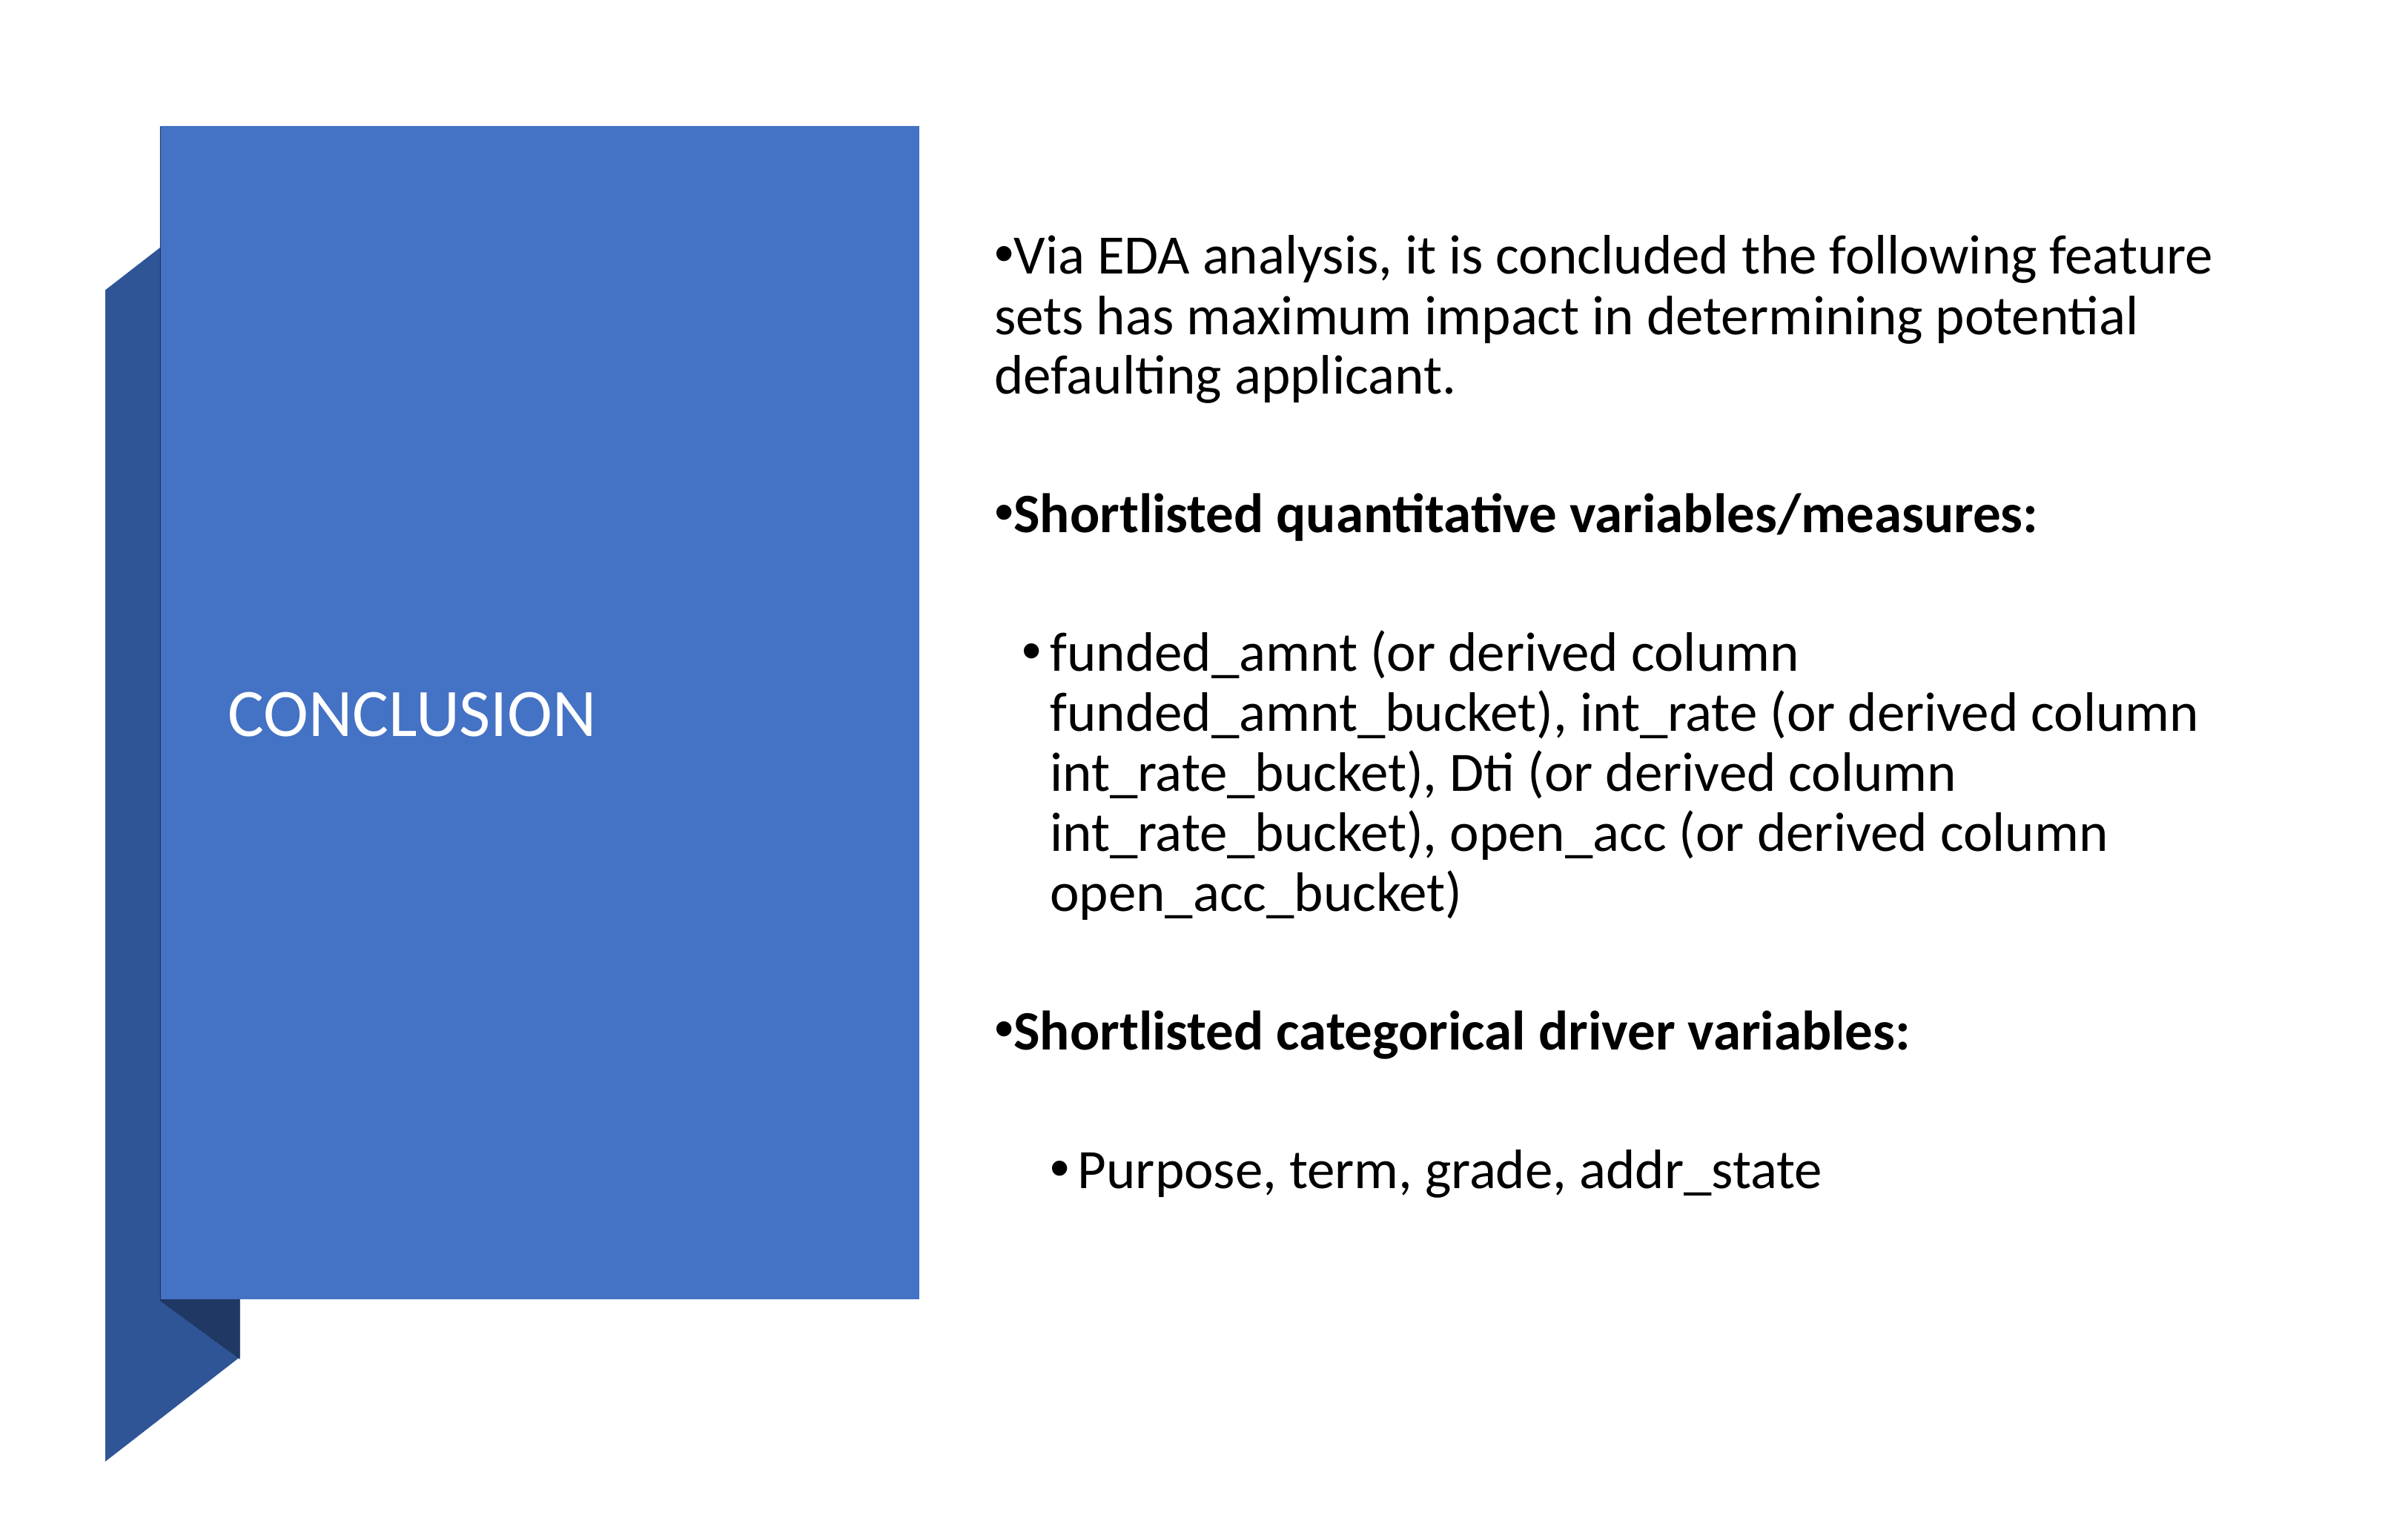

# CONCLUSION
Via EDA analysis, it is concluded the following feature sets has maximum impact in determining potential defaulting applicant.

Shortlisted quantitative variables/measures:

funded_amnt (or derived column funded_amnt_bucket), int_rate (or derived column int_rate_bucket), Dti (or derived column int_rate_bucket), open_acc (or derived column open_acc_bucket)

Shortlisted categorical driver variables:

Purpose, term, grade, addr_state